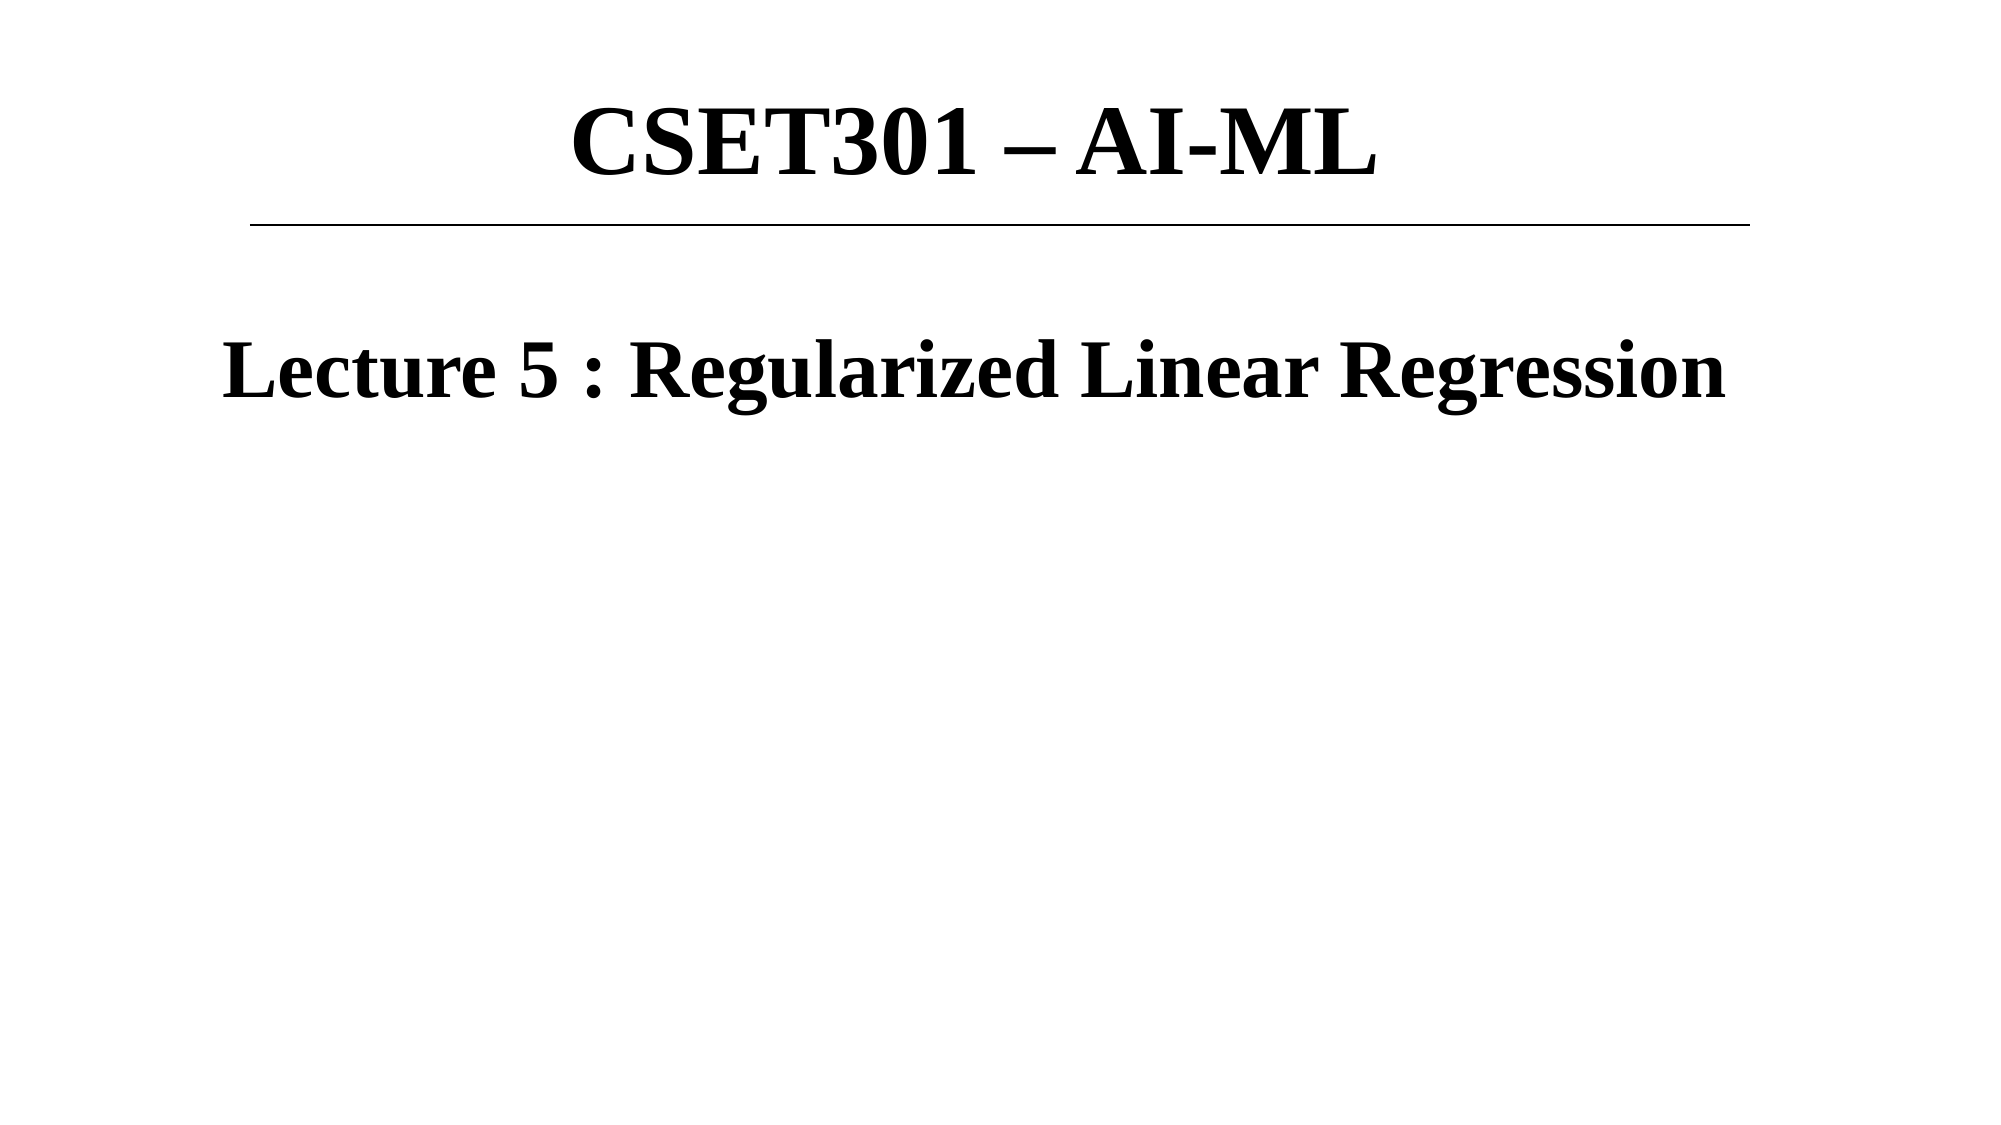

CSET301 – AI-ML

Lecture 5 : Regularized Linear Regression